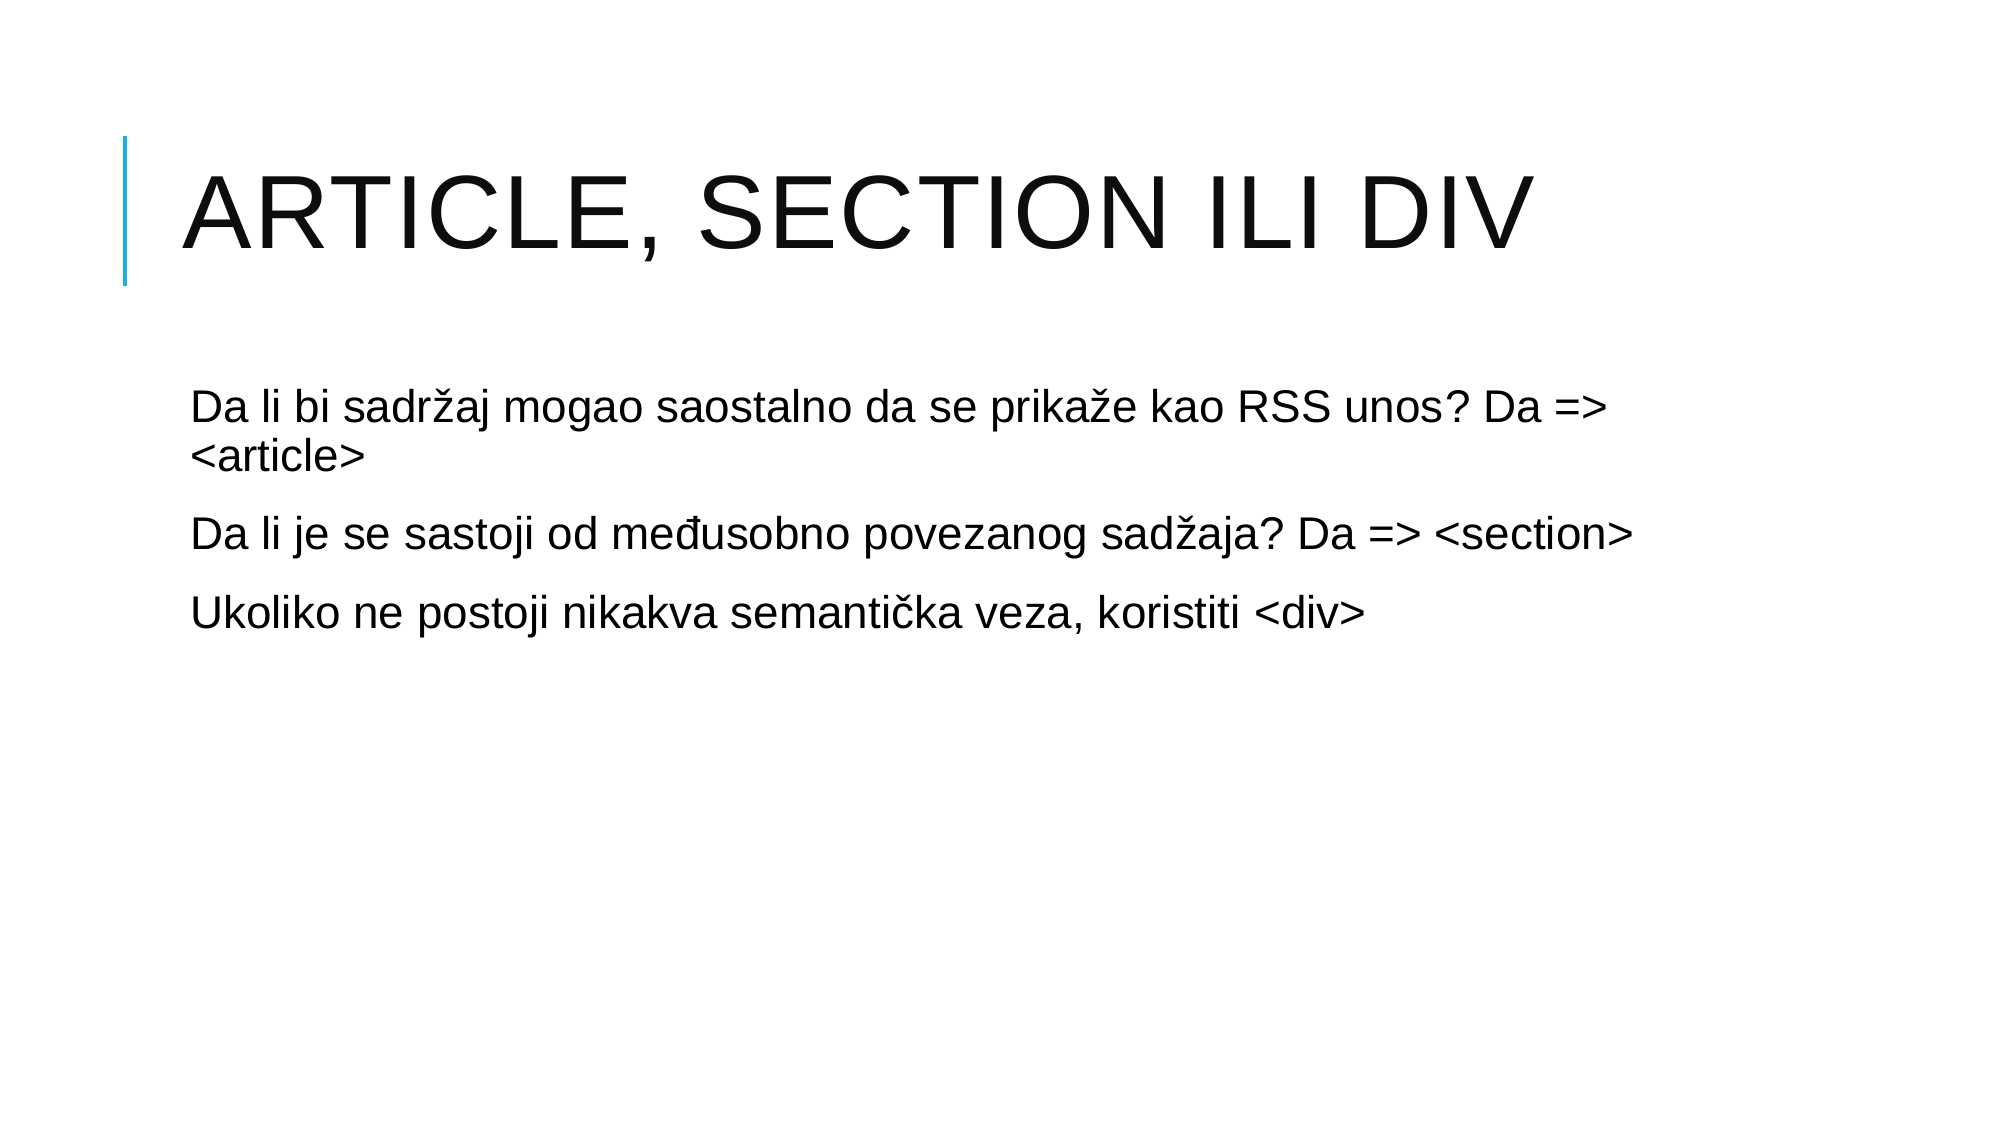

# Article, Section ili Div
Da li bi sadržaj mogao saostalno da se prikaže kao RSS unos? Da => <article>
Da li je se sastoji od međusobno povezanog sadžaja? Da => <section>
Ukoliko ne postoji nikakva semantička veza, koristiti <div>